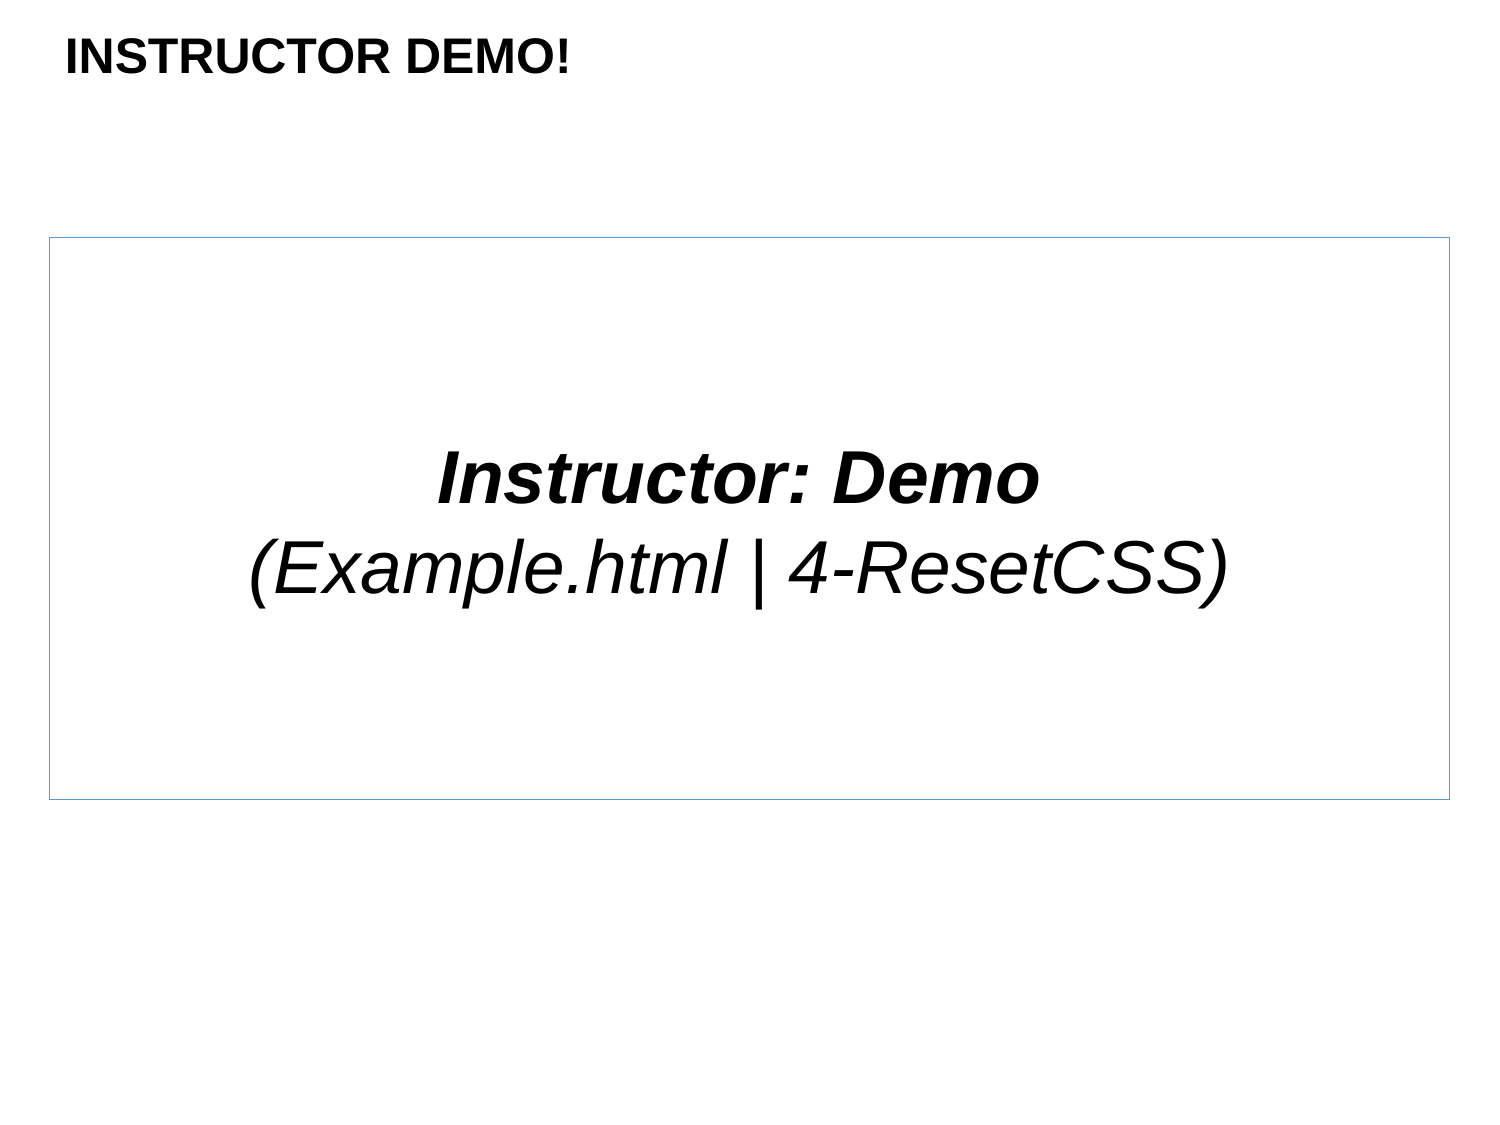

INSTRUCTOR DEMO!
Instructor: Demo
(Example.html | 4-ResetCSS)